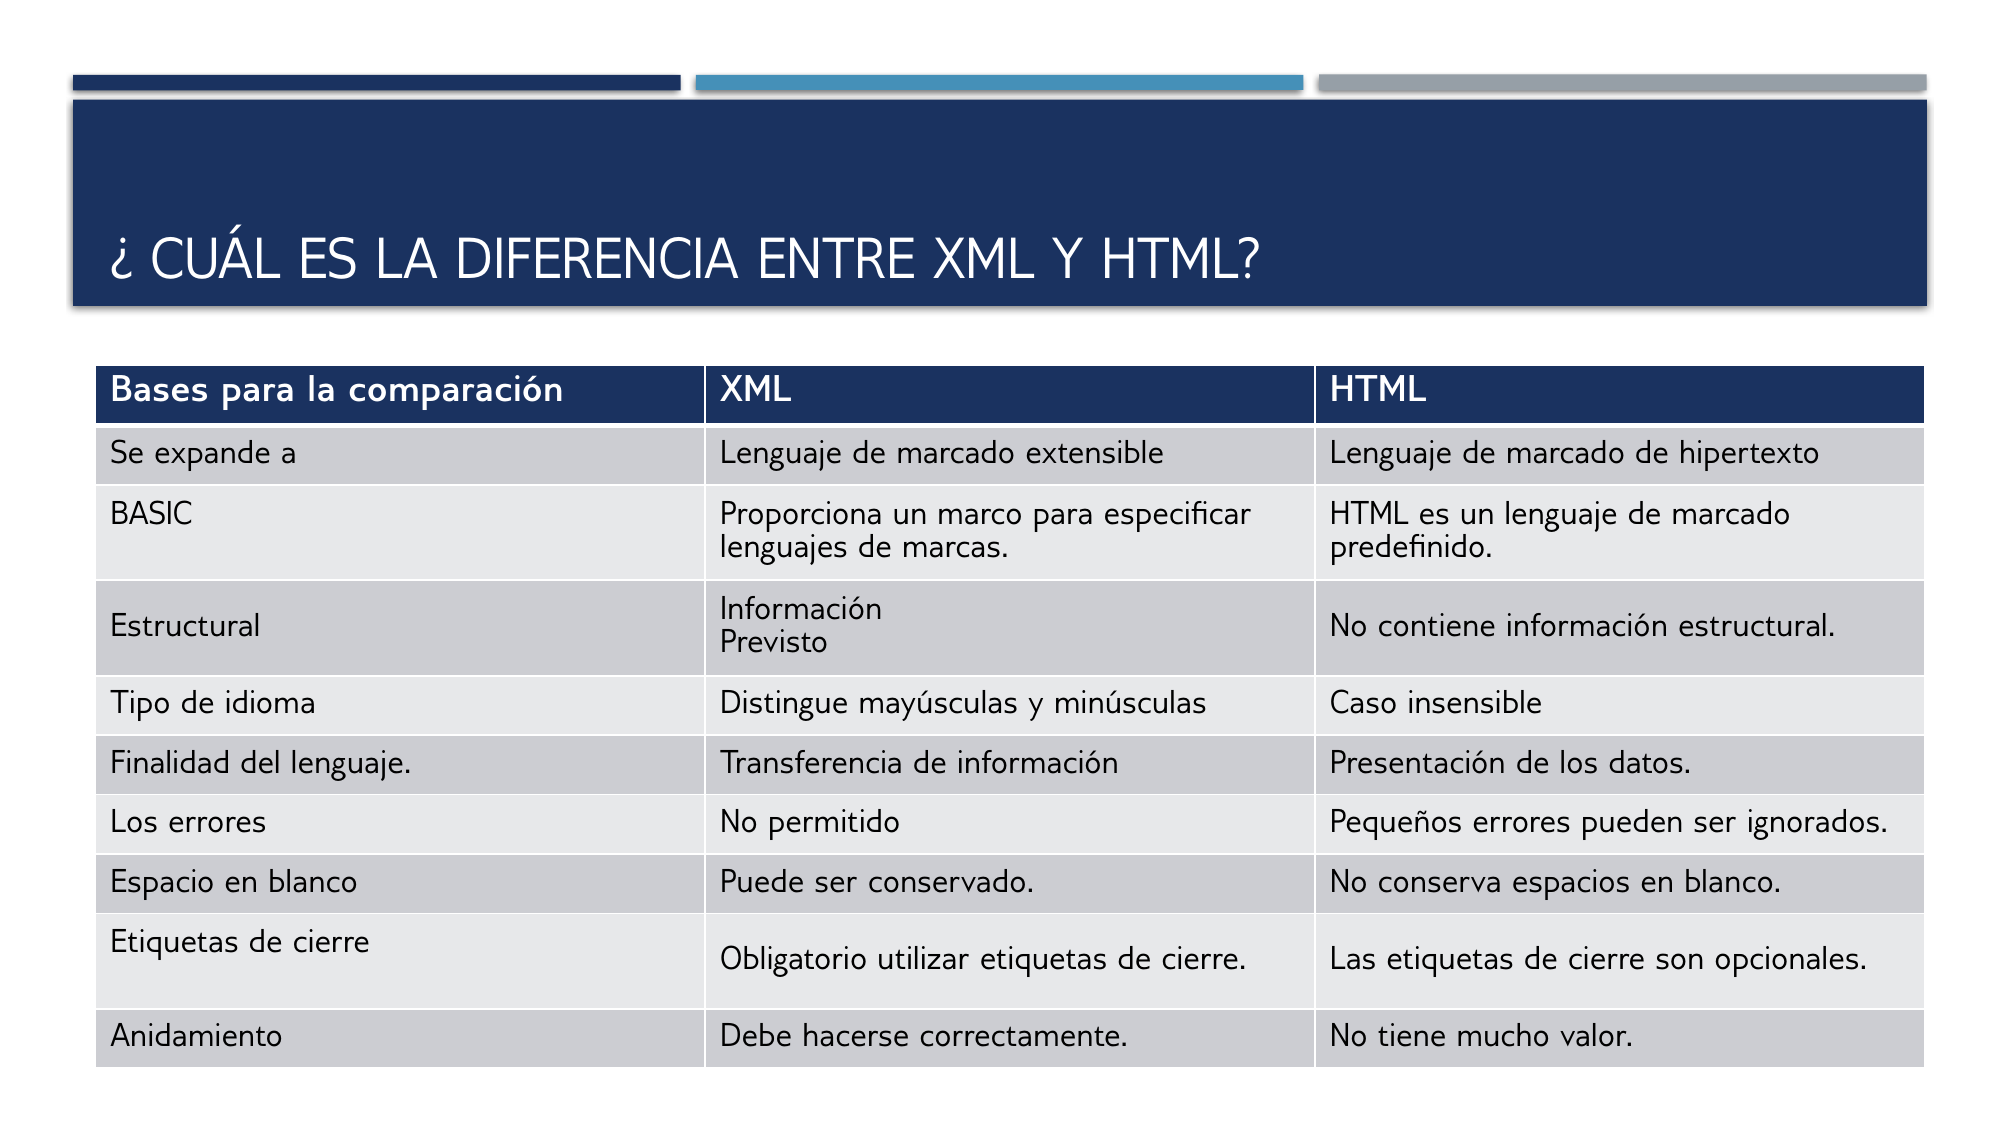

# ¿ CUÁL ES LA DIFERENCIA ENTRE XML Y HTML?
| Bases para la comparación | XML | HTML |
| --- | --- | --- |
| Se expande a | Lenguaje de marcado extensible | Lenguaje de marcado de hipertexto |
| BASIC | Proporciona un marco para especificar lenguajes de marcas. | HTML es un lenguaje de marcado predefinido. |
| Estructural | Información Previsto | No contiene información estructural. |
| Tipo de idioma | Distingue mayúsculas y minúsculas | Caso insensible |
| Finalidad del lenguaje. | Transferencia de información | Presentación de los datos. |
| Los errores | No permitido | Pequeños errores pueden ser ignorados. |
| Espacio en blanco | Puede ser conservado. | No conserva espacios en blanco. |
| Etiquetas de cierre | Obligatorio utilizar etiquetas de cierre. | Las etiquetas de cierre son opcionales. |
| Anidamiento | Debe hacerse correctamente. | No tiene mucho valor. |